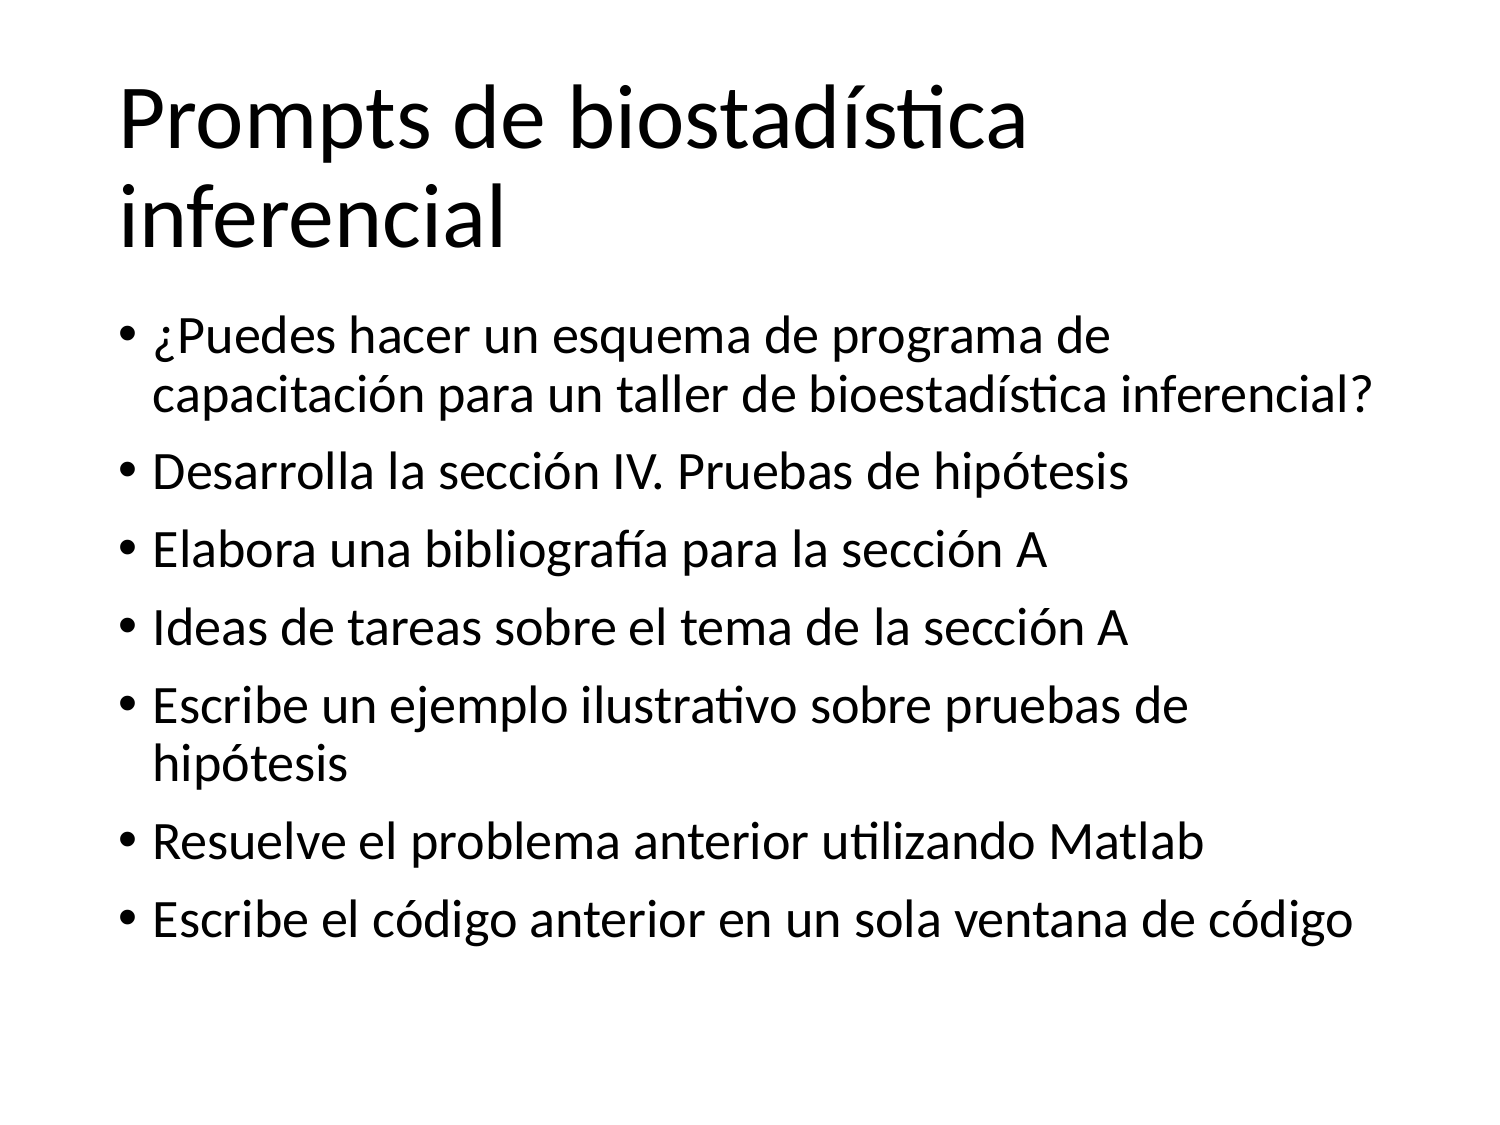

# Prompts de biostadística inferencial
¿Puedes hacer un esquema de programa de capacitación para un taller de bioestadística inferencial?
Desarrolla la sección IV. Pruebas de hipótesis
Elabora una bibliografía para la sección A
Ideas de tareas sobre el tema de la sección A
Escribe un ejemplo ilustrativo sobre pruebas de hipótesis
Resuelve el problema anterior utilizando Matlab
Escribe el código anterior en un sola ventana de código